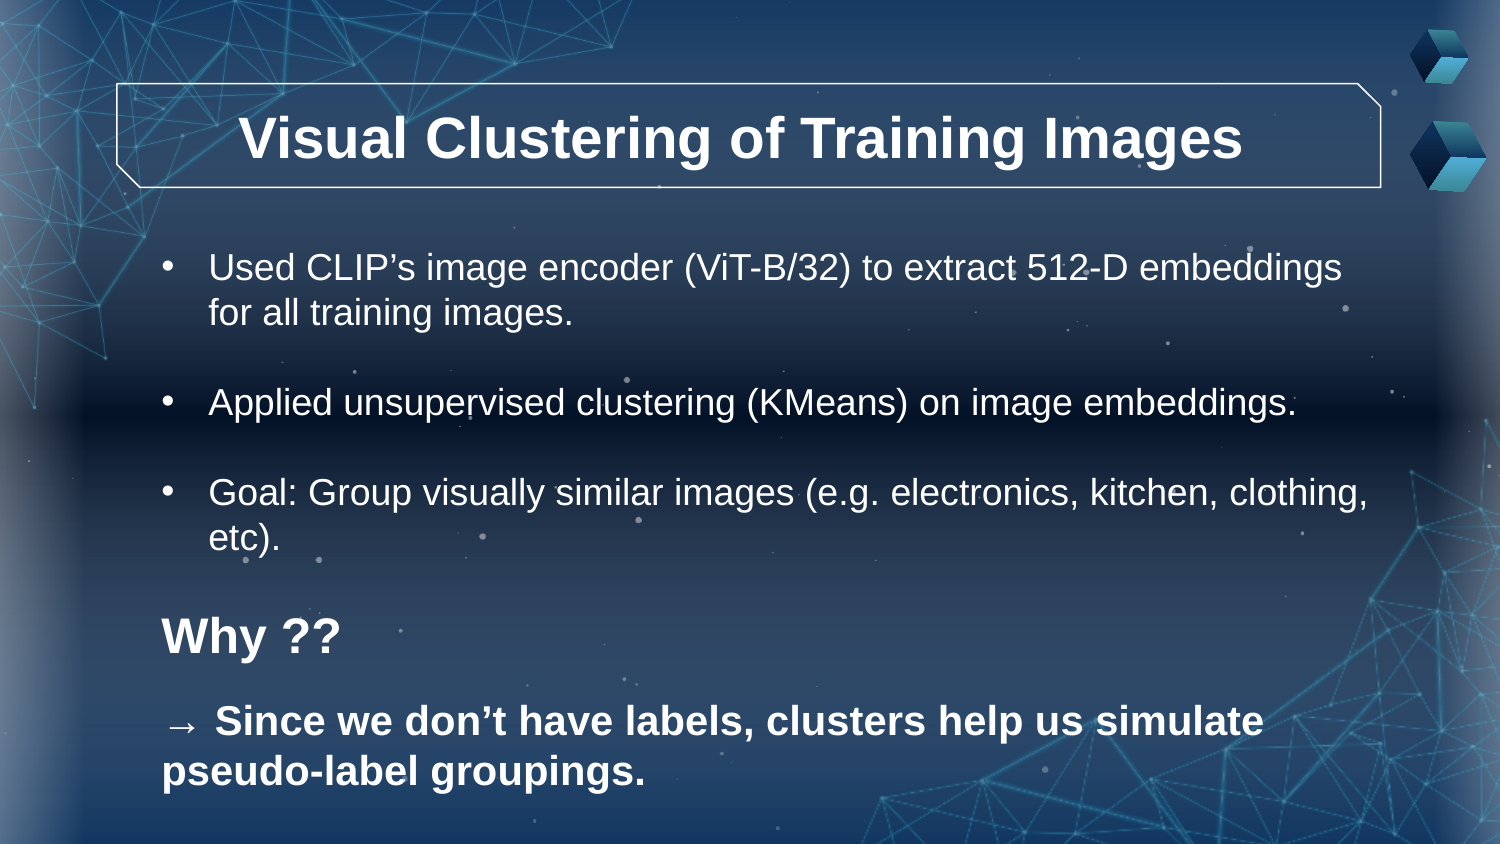

# Visual Clustering of Training Images

Used CLIP’s image encoder (ViT-B/32) to extract 512-D embeddings for all training images.

Applied unsupervised clustering (KMeans) on image embeddings.

Goal: Group visually similar images (e.g. electronics, kitchen, clothing, etc).

Why ??

→ Since we don’t have labels, clusters help us simulate pseudo-label groupings.